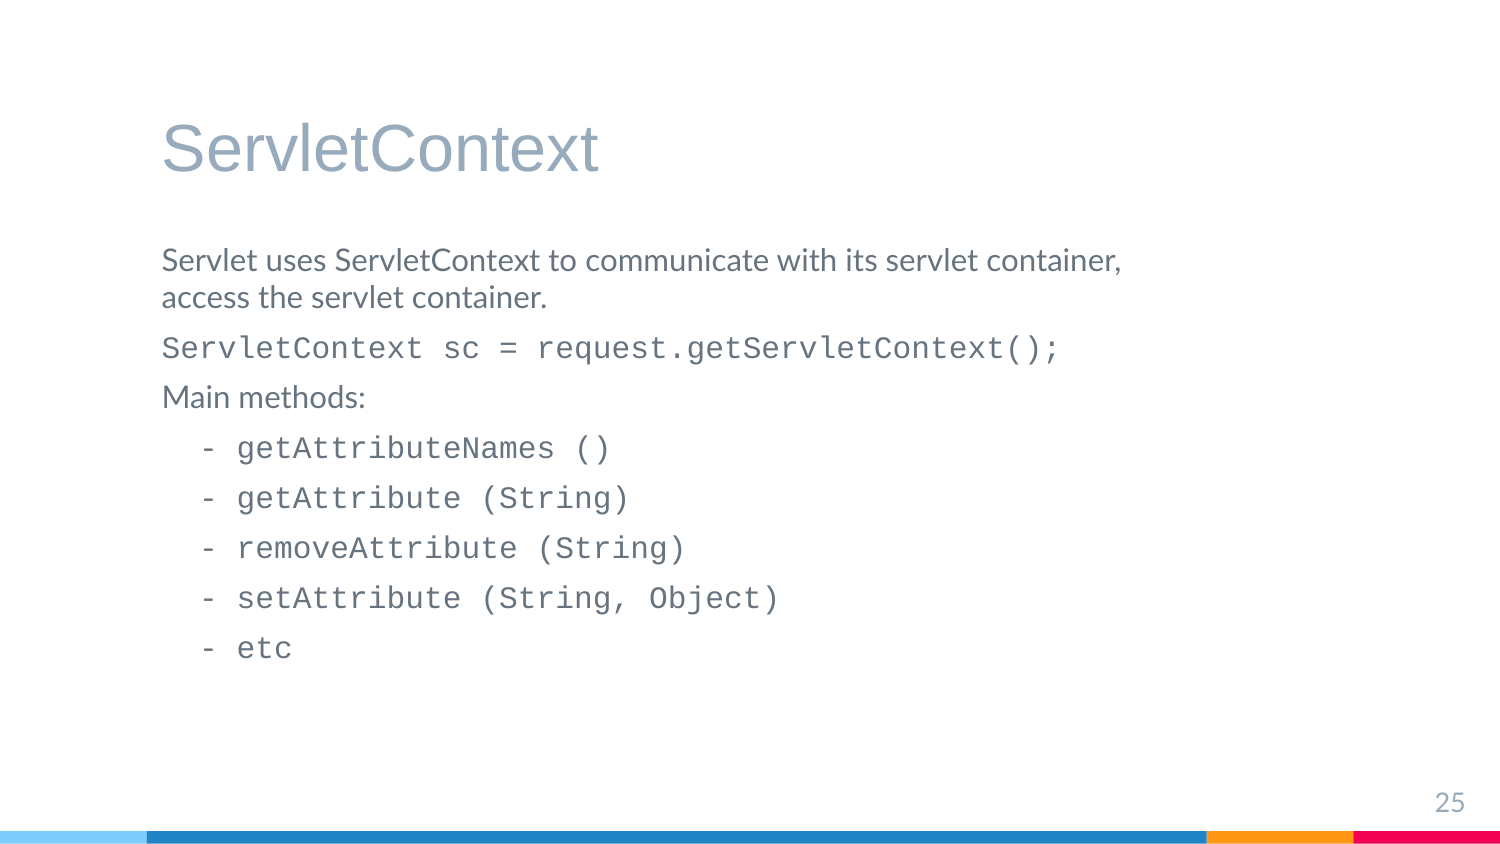

# ServletContext
Servlet uses ServletContext to communicate with its servlet container, access the servlet container.
ServletContext sc = request.getServletContext();
Main methods:
  - getAttributeNames ()
  - getAttribute (String)
  - removeAttribute (String)
  - setAttribute (String, Object)
  - etc
25